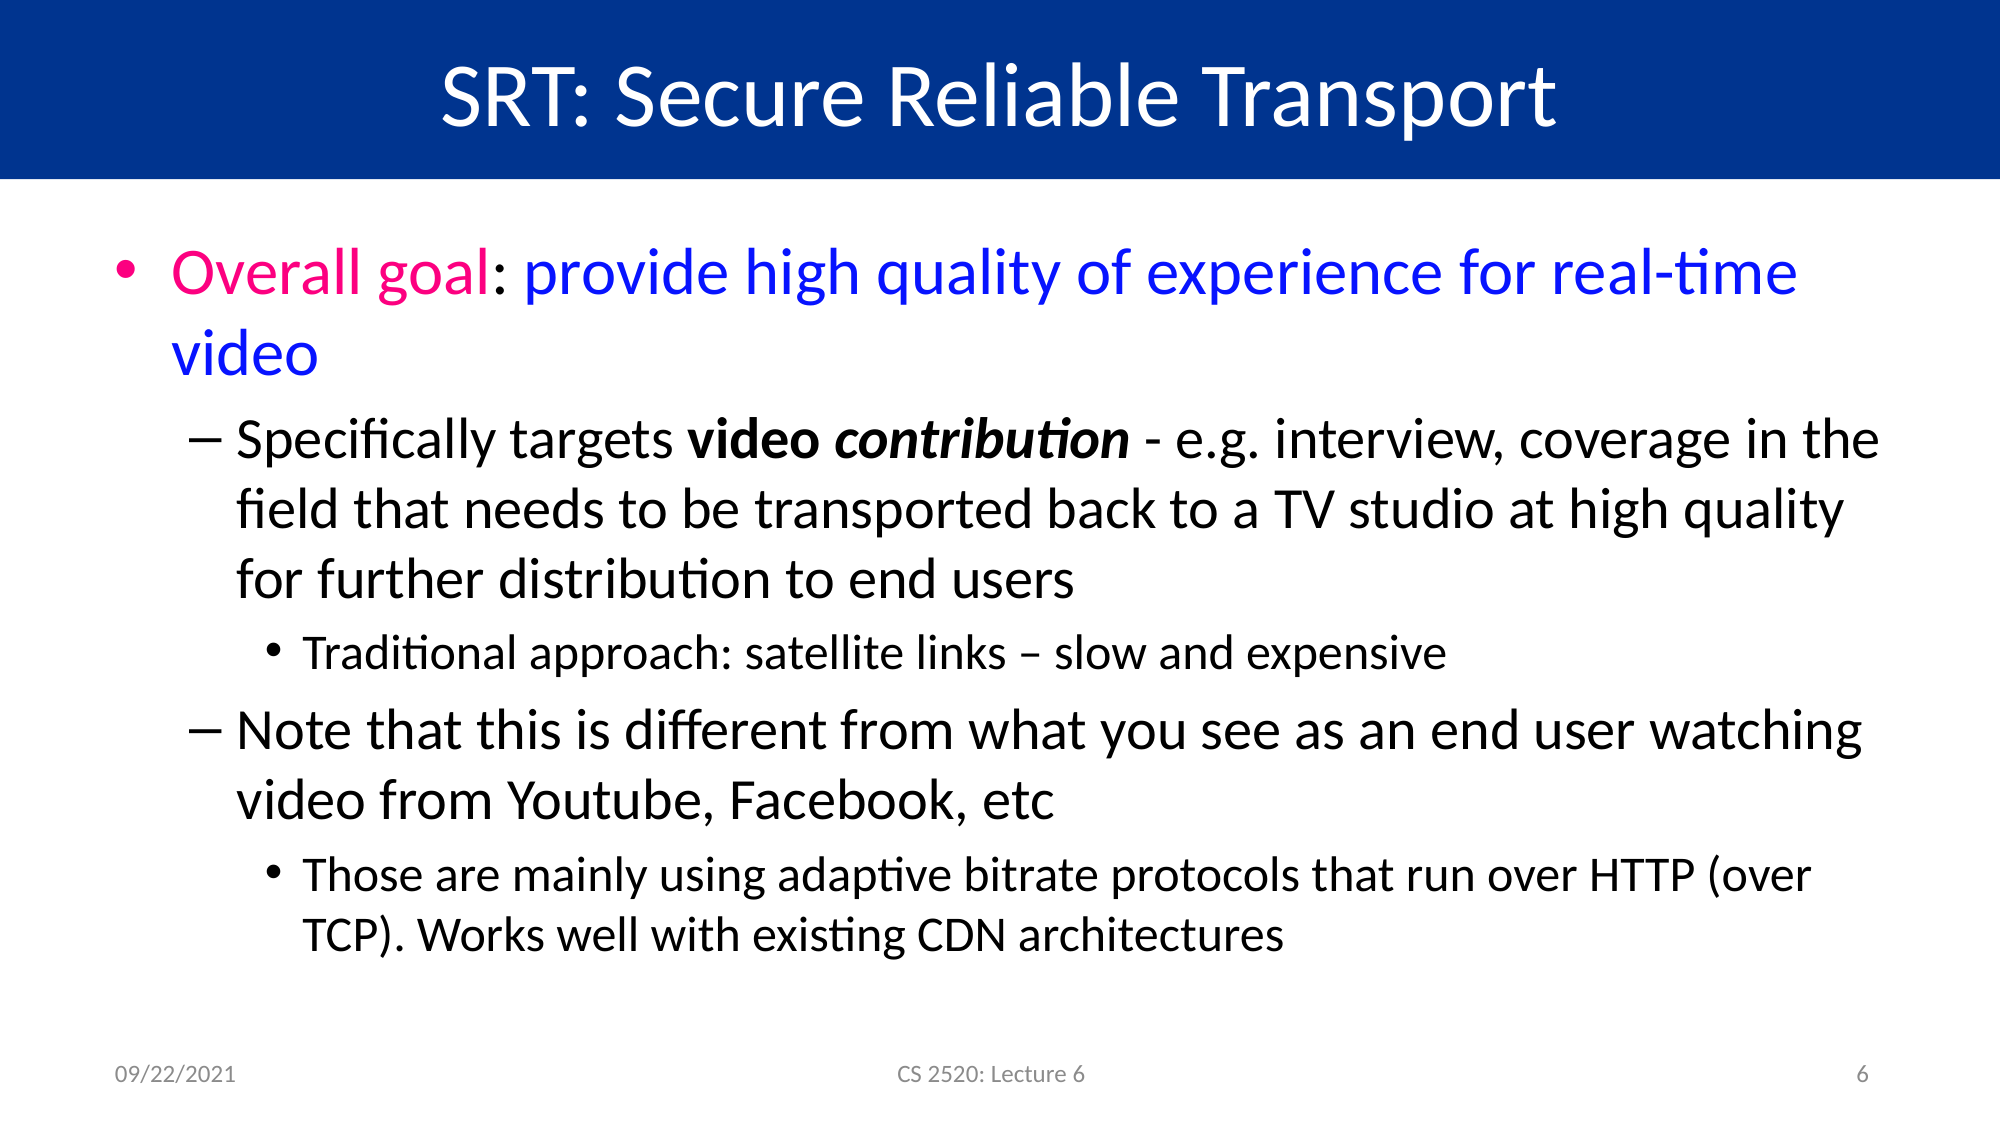

# SRT: Secure Reliable Transport
Overall goal: provide high quality of experience for real-time video
Specifically targets video contribution - e.g. interview, coverage in the field that needs to be transported back to a TV studio at high quality for further distribution to end users
Traditional approach: satellite links – slow and expensive
Note that this is different from what you see as an end user watching video from Youtube, Facebook, etc
Those are mainly using adaptive bitrate protocols that run over HTTP (over TCP). Works well with existing CDN architectures
09/22/2021
CS 2520: Lecture 6
6